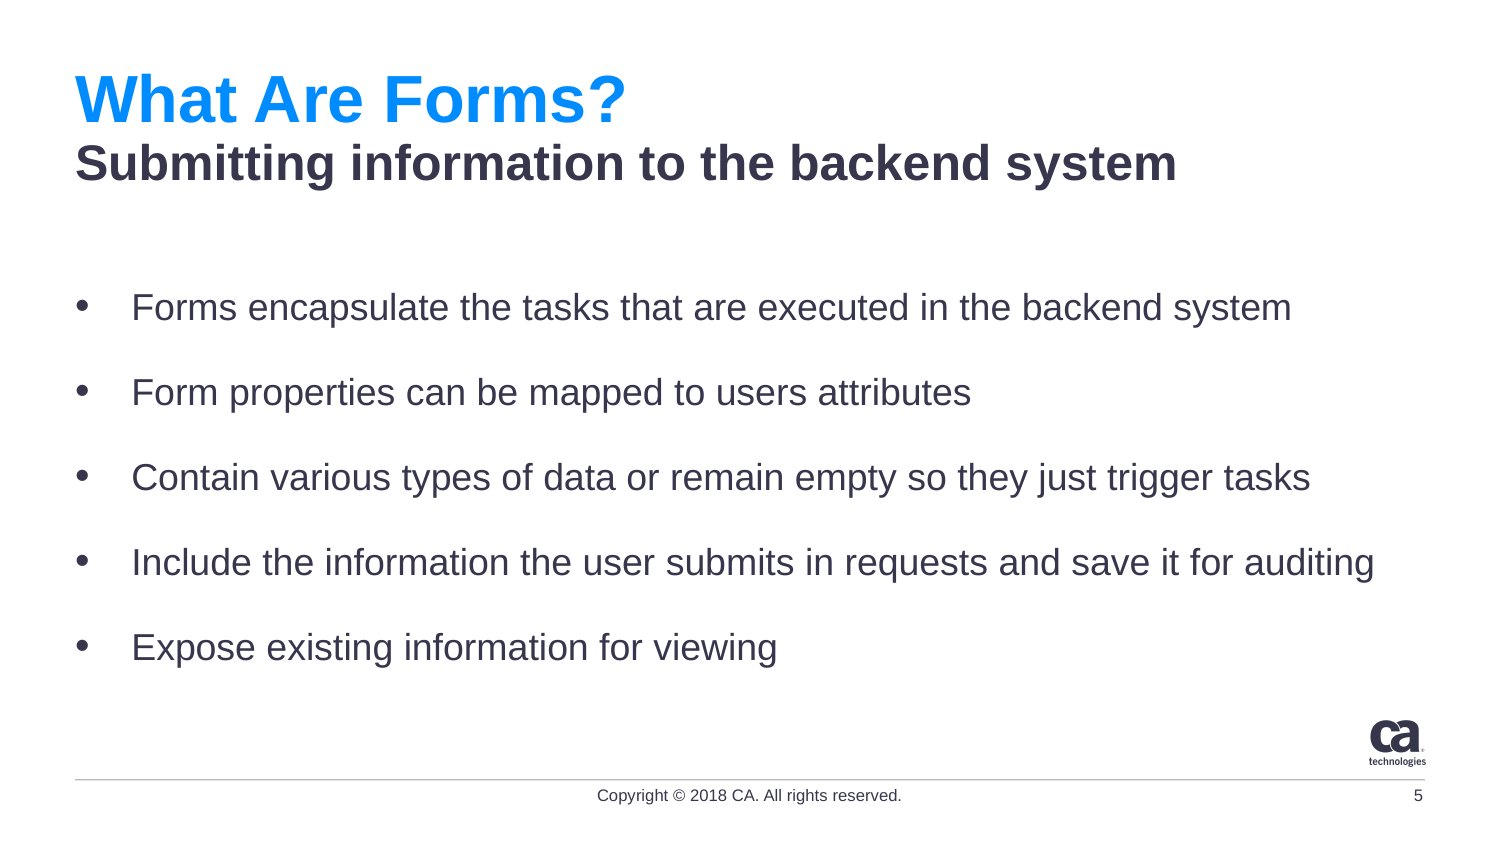

# What Are Forms? Submitting information to the backend system
Forms encapsulate the tasks that are executed in the backend system
Form properties can be mapped to users attributes
Contain various types of data or remain empty so they just trigger tasks
Include the information the user submits in requests and save it for auditing
Expose existing information for viewing
5